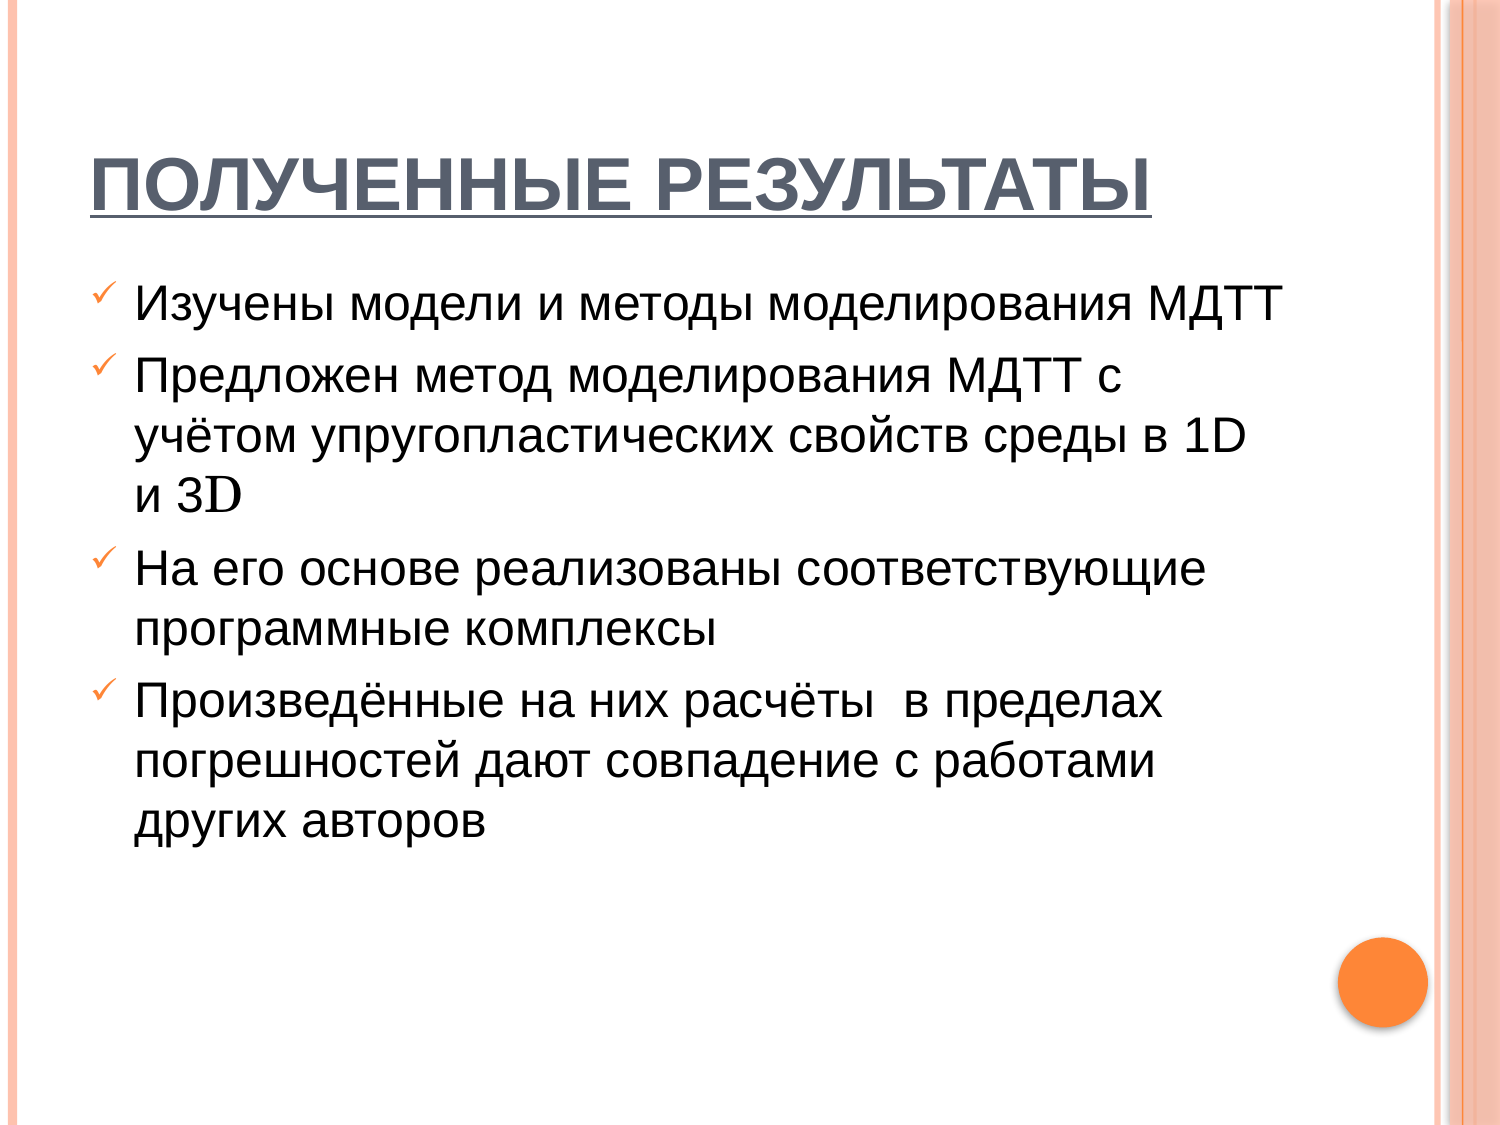

# Полученные результаты
Изучены модели и методы моделирования МДТТ
Предложен метод моделирования МДТТ с учётом упругопластических свойств среды в 1D и 3D
На его основе реализованы соответствующие программные комплексы
Произведённые на них расчёты  в пределах погрешностей дают совпадение с работами других авторов